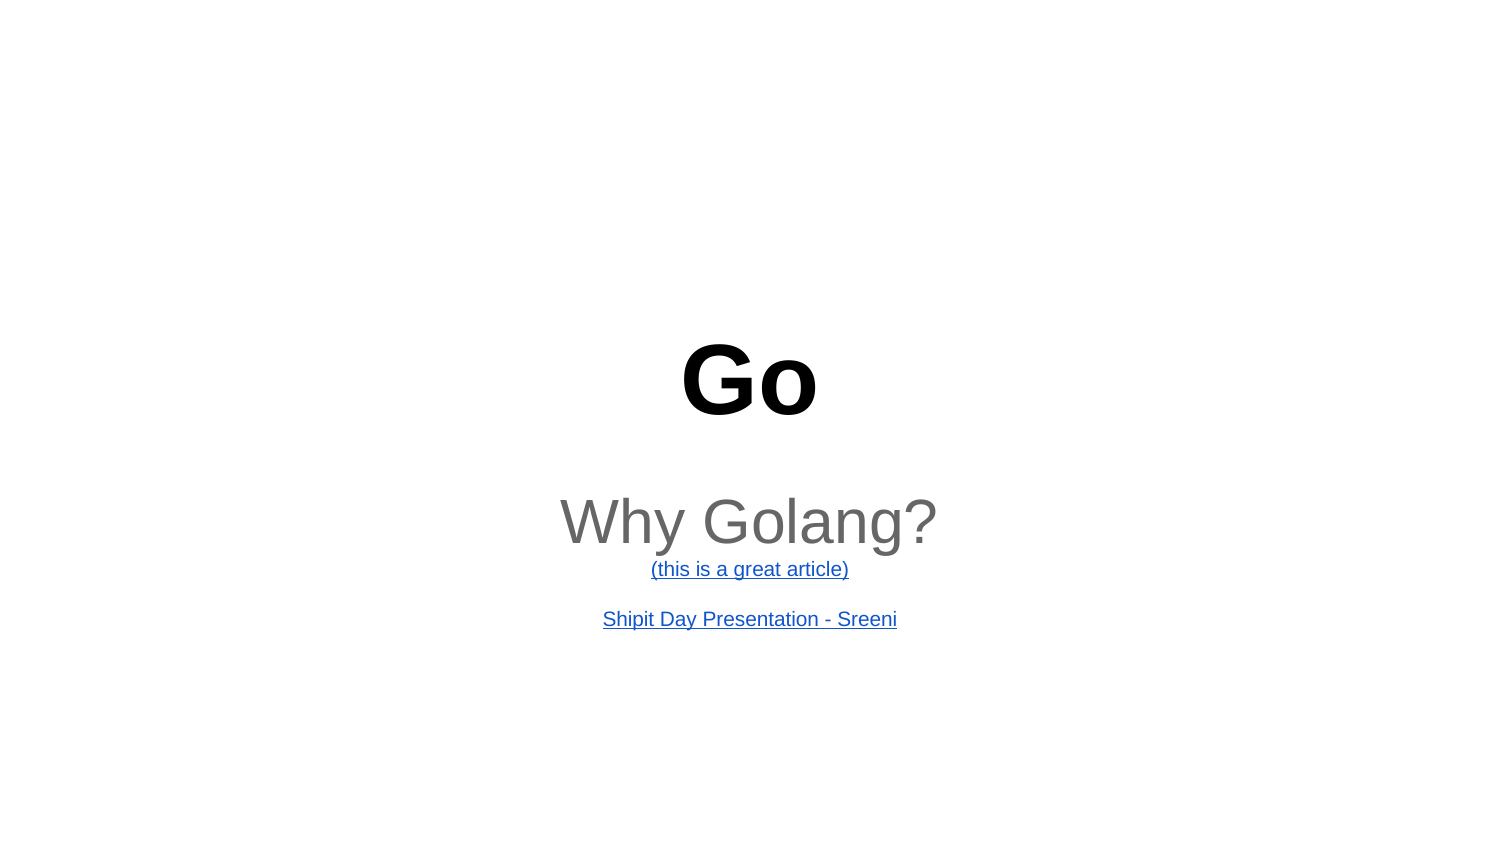

# Go
Why Golang?
(this is a great article)

Shipit Day Presentation - Sreeni